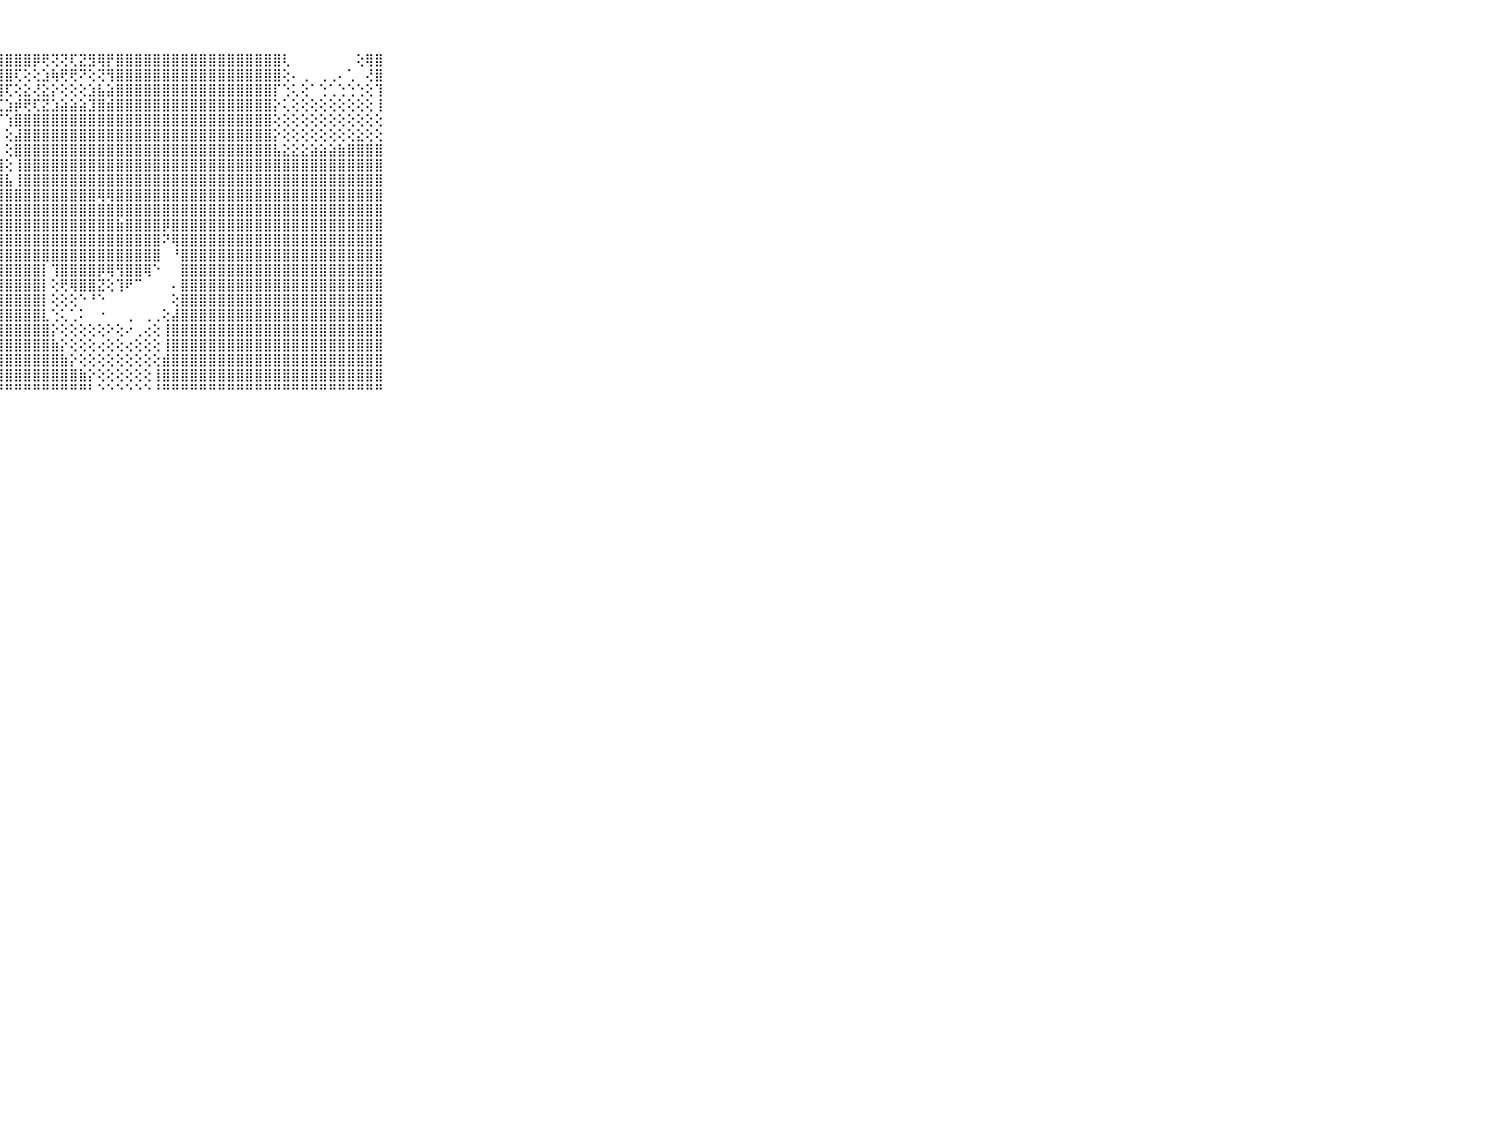

⠀⠀⠀⠀⠀⠀⠀⠀⠀⠀⠀⣿⣿⣿⣿⣿⣿⣿⣿⣿⣿⣿⣿⣿⣿⣿⣿⣿⣿⣿⣿⡿⢟⢝⢝⢏⣝⣻⢿⡟⣿⣿⣿⣿⣿⣿⣿⣿⣿⣿⣿⣿⣿⣿⣿⣿⣿⣿⢇⠀⠀⠀⠀⠀⠀⠀⢕⢿⣿⠀⠀⠀⠀⠀⠀⠀⠀⠀⠀⠀⠀
⠀⠀⠀⠀⠀⠀⠀⠀⠀⠀⠀⣿⣿⣿⣿⣿⣿⣿⣿⣿⣿⣿⣿⣿⣿⣿⣿⣿⣿⢏⢕⢕⣱⢷⢟⢟⠝⢕⢝⢻⣿⣿⣿⣿⣿⣿⣿⣿⣿⣿⣿⣿⣿⣿⣿⣿⣿⣿⢕⠄⢀⠀⢀⢀⠄⢁⠀⢜⣿⠀⠀⠀⠀⠀⠀⠀⠀⠀⠀⠀⠀
⠀⠀⠀⠀⠀⠀⠀⠀⠀⠀⠀⣿⣿⣿⣿⣿⣿⣿⣿⣿⣿⣿⣿⣿⣿⣿⣿⣿⢏⢕⣕⢜⣕⡕⢕⢕⢕⣱⣧⣵⣿⣿⣿⣿⣿⣿⣿⣿⣿⣿⣿⣿⣿⣿⣿⣿⣿⡏⢑⢅⢕⠁⢑⢁⢑⢑⢑⢕⢹⠀⠀⠀⠀⠀⠀⠀⠀⠀⠀⠀⠀
⠀⠀⠀⠀⠀⠀⠀⠀⠀⠀⠀⣿⣿⣿⣿⣿⣿⣿⣿⣿⣿⣿⣿⣿⣿⣿⣿⢏⣱⡾⢟⢏⣝⣱⣵⣵⣵⣹⣿⣾⣿⣿⣿⣿⣿⣿⣿⣿⣿⣿⣿⣿⣿⣿⣿⣿⣿⡕⢅⢕⢕⢕⢕⢕⢕⢕⢕⢕⢸⠀⠀⠀⠀⠀⠀⠀⠀⠀⠀⠀⠀
⠀⠀⠀⠀⠀⠀⠀⠀⠀⠀⠀⣿⣿⣿⣿⣿⣿⣿⣿⣿⣿⣿⣿⣿⣿⣿⣿⡏⢱⣿⣿⣿⣿⣿⣿⣿⣿⣿⣿⣿⣿⣿⣿⣿⣿⣿⣿⣿⣿⣿⣿⣿⣿⣿⣿⣿⣿⢕⢕⢕⢕⢕⢕⢕⢕⢕⢕⢕⢕⠀⠀⠀⠀⠀⠀⠀⠀⠀⠀⠀⠀
⠀⠀⠀⠀⠀⠀⠀⠀⠀⠀⠀⣿⣿⣿⣿⣿⣿⣿⣿⣿⣿⣿⣿⣿⣿⣿⣿⡇⢕⣼⣿⣿⣿⣿⣿⣿⣿⣿⣿⣿⣿⣿⣿⣿⣿⣿⣿⣿⣿⣿⣿⣿⣿⣿⣿⣿⣿⡕⢕⢕⢕⢕⢕⢕⢕⢕⣕⢕⢕⠀⠀⠀⠀⠀⠀⠀⠀⠀⠀⠀⠀
⠀⠀⠀⠀⠀⠀⠀⠀⠀⠀⠀⣿⣿⣿⣿⣿⣿⣿⣿⣿⣿⣿⣿⣿⣿⣿⣿⡇⢕⣿⣿⣿⣿⣿⣿⣿⣿⣿⣿⣿⣿⣿⣿⣿⣿⣿⣿⣿⣿⣿⣿⣿⣿⣿⣿⣿⣿⣧⣕⣕⣕⣵⣵⣵⣷⣿⣿⣿⣿⠀⠀⠀⠀⠀⠀⠀⠀⠀⠀⠀⠀
⠀⠀⠀⠀⠀⠀⠀⠀⠀⠀⠀⣿⣿⣿⣿⣿⣿⣿⣿⣿⣿⣿⣿⣿⣿⣿⣿⣿⢕⢸⣿⣿⣿⣿⣿⣿⣿⣿⣿⣿⣿⣿⣿⣿⣿⣿⣿⣿⣿⣿⣿⣿⣿⣿⣿⣿⣿⣿⣿⣿⣿⣿⣿⣿⣿⣿⣿⣿⣿⠀⠀⠀⠀⠀⠀⠀⠀⠀⠀⠀⠀
⠀⠀⠀⠀⠀⠀⠀⠀⠀⠀⠀⣿⣿⣿⣿⣿⣿⣿⣿⣿⣿⣿⣿⣿⣿⣿⣿⣿⣧⢸⣿⣿⣿⣿⣿⣿⣿⣿⣿⣿⣿⣿⣿⣿⣿⣿⣿⣿⣿⣿⣿⣿⣿⣿⣿⣿⣿⣿⣿⣿⣿⣿⣿⣿⣿⣿⣿⣿⣿⠀⠀⠀⠀⠀⠀⠀⠀⠀⠀⠀⠀
⠀⠀⠀⠀⠀⠀⠀⠀⠀⠀⠀⣿⣿⣿⣿⣿⣿⣿⣿⣿⣿⣿⣿⣿⣿⣿⣿⣿⣿⣿⣿⣿⣿⣿⣿⣿⣿⣿⢿⢿⣿⣿⣿⣿⣿⣿⣿⣿⣿⣿⣿⣿⣿⣿⣿⣿⣿⣿⣿⣿⣿⣿⣿⣿⣿⣿⣿⣿⣿⠀⠀⠀⠀⠀⠀⠀⠀⠀⠀⠀⠀
⠀⠀⠀⠀⠀⠀⠀⠀⠀⠀⠀⣿⣿⣿⣿⣿⣿⣿⣿⣿⣿⣿⣿⣿⣿⣿⣿⣿⣿⣿⣿⣿⣿⣿⣿⣿⣿⣿⣿⣿⣿⣿⣿⣿⣿⣿⣿⣿⣿⣿⣿⣿⣿⣿⣿⣿⣿⣿⣿⣿⣿⣿⣿⣿⣿⣿⣿⣿⣿⠀⠀⠀⠀⠀⠀⠀⠀⠀⠀⠀⠀
⠀⠀⠀⠀⠀⠀⠀⠀⠀⠀⠀⣿⣿⣿⣿⣿⣿⣿⣿⣿⣿⣿⣿⣿⣿⣿⣿⣿⣿⣿⣿⣿⣿⣿⣿⣿⣿⣿⣿⣿⣷⣿⣿⣿⣿⡿⣿⣿⣿⣿⣿⣿⣿⣿⣿⣿⣿⣿⣿⣿⣿⣿⣿⣿⣿⣿⣿⣿⣿⠀⠀⠀⠀⠀⠀⠀⠀⠀⠀⠀⠀
⠀⠀⠀⠀⠀⠀⠀⠀⠀⠀⠀⣿⣿⣿⣿⣿⣿⣿⣿⣿⣿⣿⣿⣿⣿⣿⣿⣿⣿⣿⣿⣿⣿⣿⣿⣿⣿⣿⣿⣿⣿⣿⣿⣿⣿⠝⢿⣿⣿⣿⣿⣿⣿⣿⣿⣿⣿⣿⣿⣿⣿⣿⣿⣿⣿⣿⣿⣿⣿⠀⠀⠀⠀⠀⠀⠀⠀⠀⠀⠀⠀
⠀⠀⠀⠀⠀⠀⠀⠀⠀⠀⠀⣿⣿⣿⣿⣿⣿⣿⣿⣿⣿⣿⣿⣿⣿⣿⣿⣿⣿⣿⣿⣿⣿⣿⣿⣿⣿⣿⣿⣿⣿⣿⣿⣿⣿⠀⠘⣿⣿⣿⣿⣿⣿⣿⣿⣿⣿⣿⣿⣿⣿⣿⣿⣿⣿⣿⣿⣿⣿⠀⠀⠀⠀⠀⠀⠀⠀⠀⠀⠀⠀
⠀⠀⠀⠀⠀⠀⠀⠀⠀⠀⠀⣿⣿⣿⣿⣿⣿⣿⣿⣿⣿⣿⣿⣿⣿⣿⣿⣿⣿⣿⣿⣿⡇⢹⣿⣿⣿⣿⡿⢿⢻⣿⣿⢿⠑⠀⠀⣿⣿⣿⣿⣿⣿⣿⣿⣿⣿⣿⣿⣿⣿⣿⣿⣿⣿⣿⣿⣿⣿⠀⠀⠀⠀⠀⠀⠀⠀⠀⠀⠀⠀
⠀⠀⠀⠀⠀⠀⠀⠀⠀⠀⠀⣿⣿⣿⣿⣿⣿⣿⣿⣿⣿⣿⣿⣿⣿⣿⣿⣿⣿⣿⣿⣿⡇⢕⢟⢿⣿⣿⣝⢕⢹⠟⠉⠀⠀⠀⠄⣿⣿⣿⣿⣿⣿⣿⣿⣿⣿⣿⣿⣿⣿⣿⣿⣿⣿⣿⣿⣿⣿⠀⠀⠀⠀⠀⠀⠀⠀⠀⠀⠀⠀
⠀⠀⠀⠀⠀⠀⠀⠀⠀⠀⠀⣿⣿⣿⣿⣿⣿⣿⣿⣿⣿⣿⣿⣿⣿⣿⣿⣿⣿⣿⣿⣿⡇⢕⢕⢕⠑⠘⠑⠀⠀⠀⠀⠀⠀⠀⢕⣿⣿⣿⣿⣿⣿⣿⣿⣿⣿⣿⣿⣿⣿⣿⣿⣿⣿⣿⣿⣿⣿⠀⠀⠀⠀⠀⠀⠀⠀⠀⠀⠀⠀
⠀⠀⠀⠀⠀⠀⠀⠀⠀⠀⠀⣿⣿⣿⣿⣿⣿⣿⣿⣿⣿⣿⣿⣿⣿⣿⣿⣿⣿⣿⣿⣿⣇⢑⢅⢁⠅⠀⠐⠀⠀⢀⠀⢀⢀⢕⣼⣿⣿⣿⣿⣿⣿⣿⣿⣿⣿⣿⣿⣿⣿⣿⣿⣿⣿⣿⣿⣿⣿⠀⠀⠀⠀⠀⠀⠀⠀⠀⠀⠀⠀
⠀⠀⠀⠀⠀⠀⠀⠀⠀⠀⠀⣿⣿⣿⣿⣿⣿⣿⣿⣿⣿⣿⣿⣿⣿⣿⣿⣿⣿⣿⣿⣿⣿⡕⢕⢕⢕⢕⢕⠕⢕⠔⢀⢔⢕⢸⣿⣿⣿⣿⣿⣿⣿⣿⣿⣿⣿⣿⣿⣿⣿⣿⣿⣿⣿⣿⣿⣿⣿⠀⠀⠀⠀⠀⠀⠀⠀⠀⠀⠀⠀
⠀⠀⠀⠀⠀⠀⠀⠀⠀⠀⠀⣿⣿⣿⣿⣿⣿⣿⣿⣿⣿⣿⣿⣿⣿⣿⣿⣿⣿⣿⣿⣿⣿⣷⡕⢕⢕⢕⢔⢕⢕⢔⢕⢕⢕⢸⣿⣿⣿⣿⣿⣿⣿⣿⣿⣿⣿⣿⣿⣿⣿⣿⣿⣿⣿⣿⣿⣿⣿⠀⠀⠀⠀⠀⠀⠀⠀⠀⠀⠀⠀
⠀⠀⠀⠀⠀⠀⠀⠀⠀⠀⠀⣿⣿⣿⣿⣿⣿⣿⣿⣿⣿⣿⣿⣿⣿⣿⣿⣿⣿⣿⣿⣿⣿⣿⣷⡕⢕⢕⢕⢕⢕⢕⢕⢕⢕⣾⣿⣿⣿⣿⣿⣿⣿⣿⣿⣿⣿⣿⣿⣿⣿⣿⣿⣿⣿⣿⣿⣿⣿⠀⠀⠀⠀⠀⠀⠀⠀⠀⠀⠀⠀
⠀⠀⠀⠀⠀⠀⠀⠀⠀⠀⠀⣿⣿⣿⣿⣿⣿⣿⣿⣿⣿⣿⣿⣿⣿⣿⣿⣿⣿⣿⣿⣿⣿⣿⣿⣿⣷⡕⢕⢕⢕⢕⢕⢕⢸⣿⣿⣿⣿⣿⣿⣿⣿⣿⣿⣿⣿⣿⣿⣿⣿⣿⣿⣿⣿⣿⣿⣿⣿⠀⠀⠀⠀⠀⠀⠀⠀⠀⠀⠀⠀
⠀⠀⠀⠀⠀⠀⠀⠀⠀⠀⠀⠛⠛⠛⠛⠛⠛⠛⠛⠛⠛⠛⠛⠛⠛⠛⠛⠛⠛⠛⠛⠛⠛⠛⠛⠛⠛⠃⠑⠑⠑⠑⠑⠑⠘⠛⠛⠛⠛⠛⠛⠛⠛⠛⠛⠛⠛⠛⠛⠛⠛⠛⠛⠛⠛⠛⠛⠛⠛⠀⠀⠀⠀⠀⠀⠀⠀⠀⠀⠀⠀